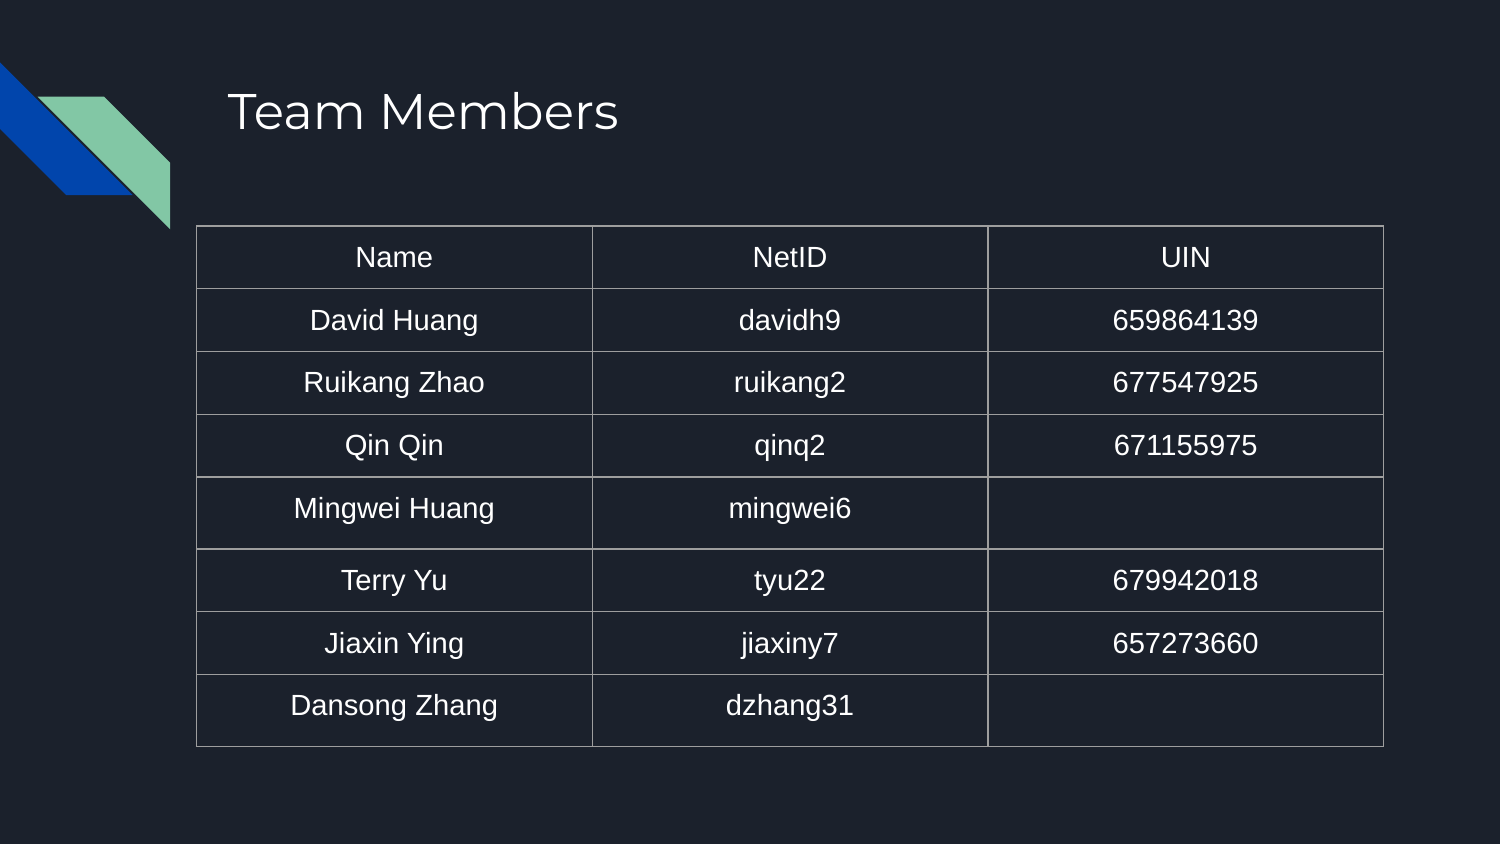

# Team Members
| Name | NetID | UIN |
| --- | --- | --- |
| David Huang | davidh9 | 659864139 |
| Ruikang Zhao | ruikang2 | 677547925 |
| Qin Qin | qinq2 | 671155975 |
| Mingwei Huang | mingwei6 |  |
| Terry Yu | tyu22 | 679942018 |
| Jiaxin Ying | jiaxiny7 | 657273660 |
| Dansong Zhang | dzhang31 |  |